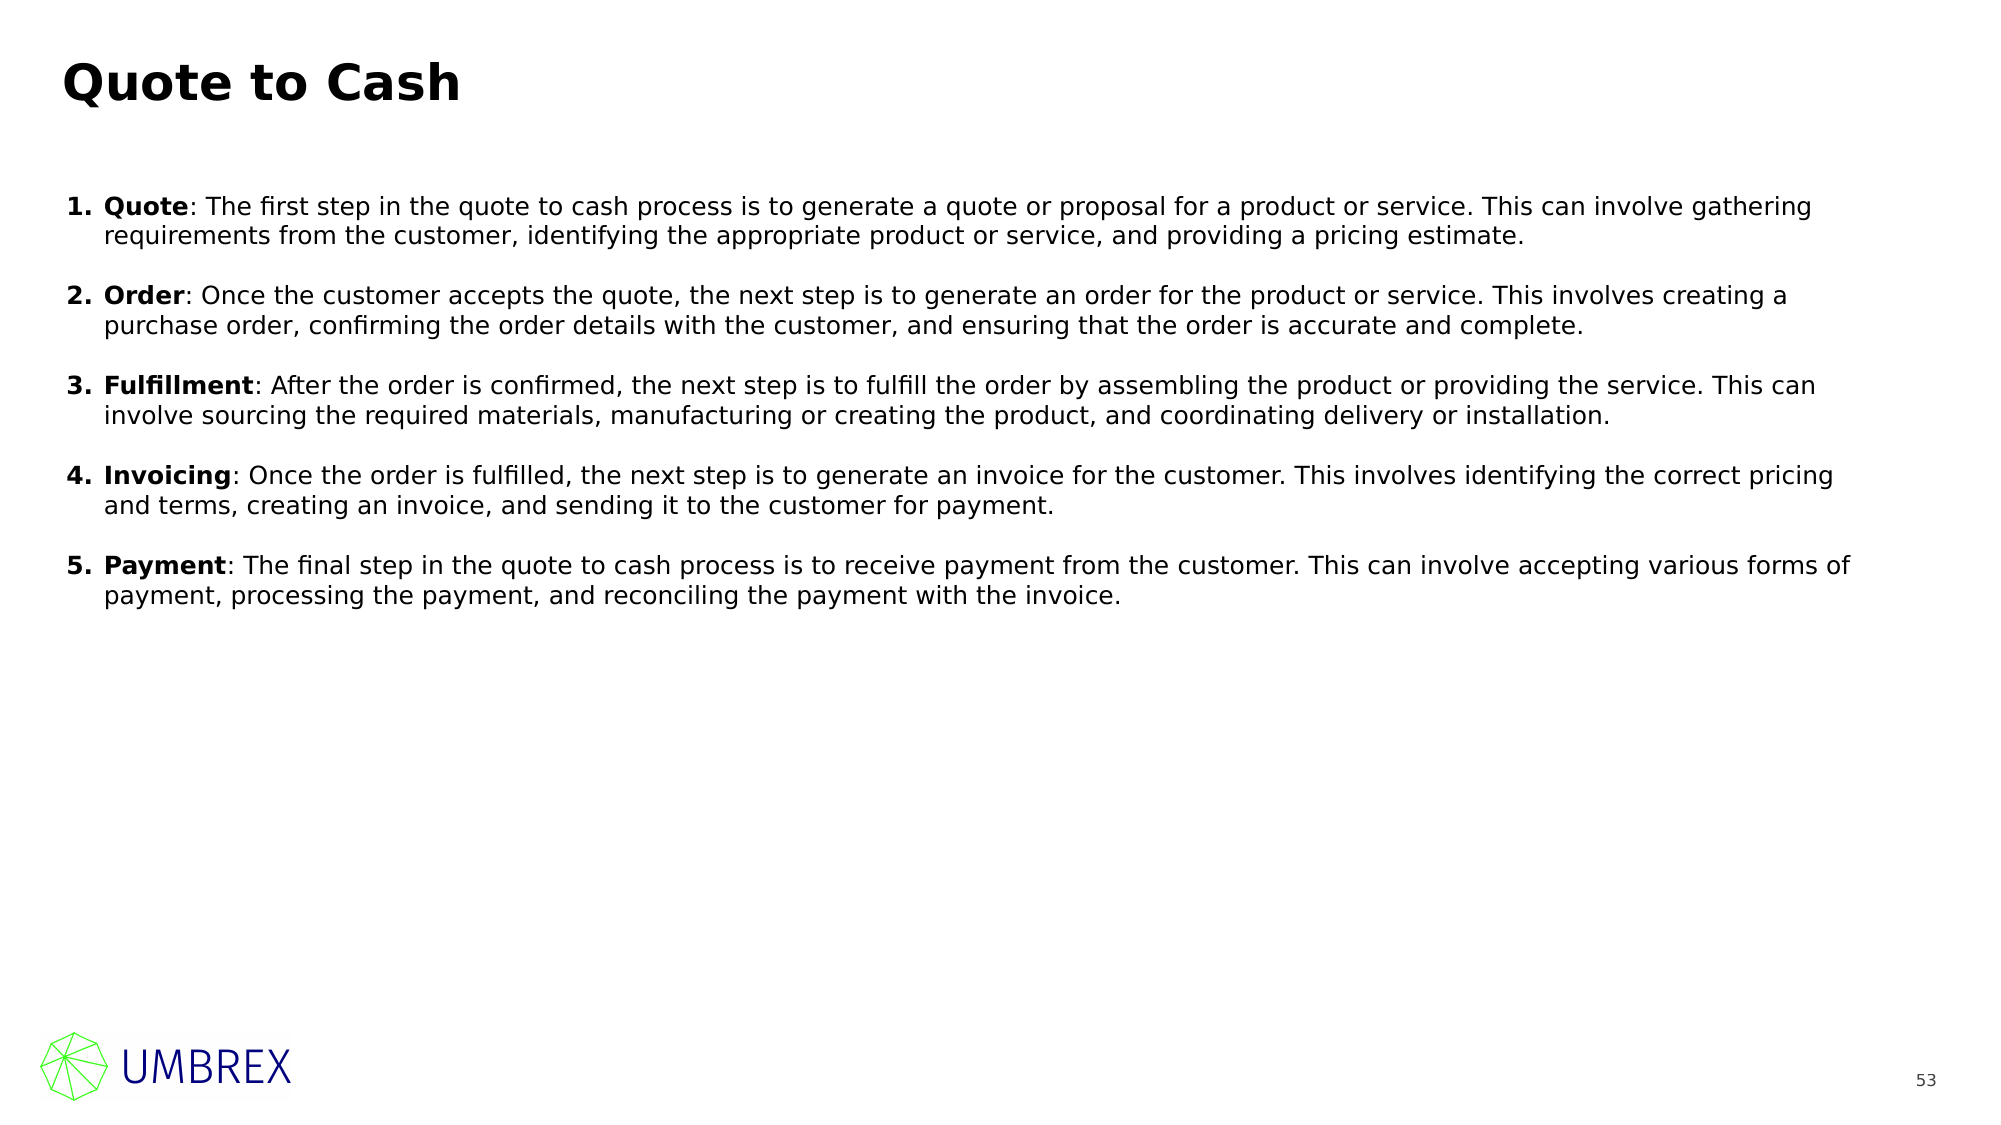

# Quote to Cash
Quote: The first step in the quote to cash process is to generate a quote or proposal for a product or service. This can involve gathering requirements from the customer, identifying the appropriate product or service, and providing a pricing estimate.

Order: Once the customer accepts the quote, the next step is to generate an order for the product or service. This involves creating a purchase order, confirming the order details with the customer, and ensuring that the order is accurate and complete.

Fulfillment: After the order is confirmed, the next step is to fulfill the order by assembling the product or providing the service. This can involve sourcing the required materials, manufacturing or creating the product, and coordinating delivery or installation.

Invoicing: Once the order is fulfilled, the next step is to generate an invoice for the customer. This involves identifying the correct pricing and terms, creating an invoice, and sending it to the customer for payment.

Payment: The final step in the quote to cash process is to receive payment from the customer. This can involve accepting various forms of payment, processing the payment, and reconciling the payment with the invoice.